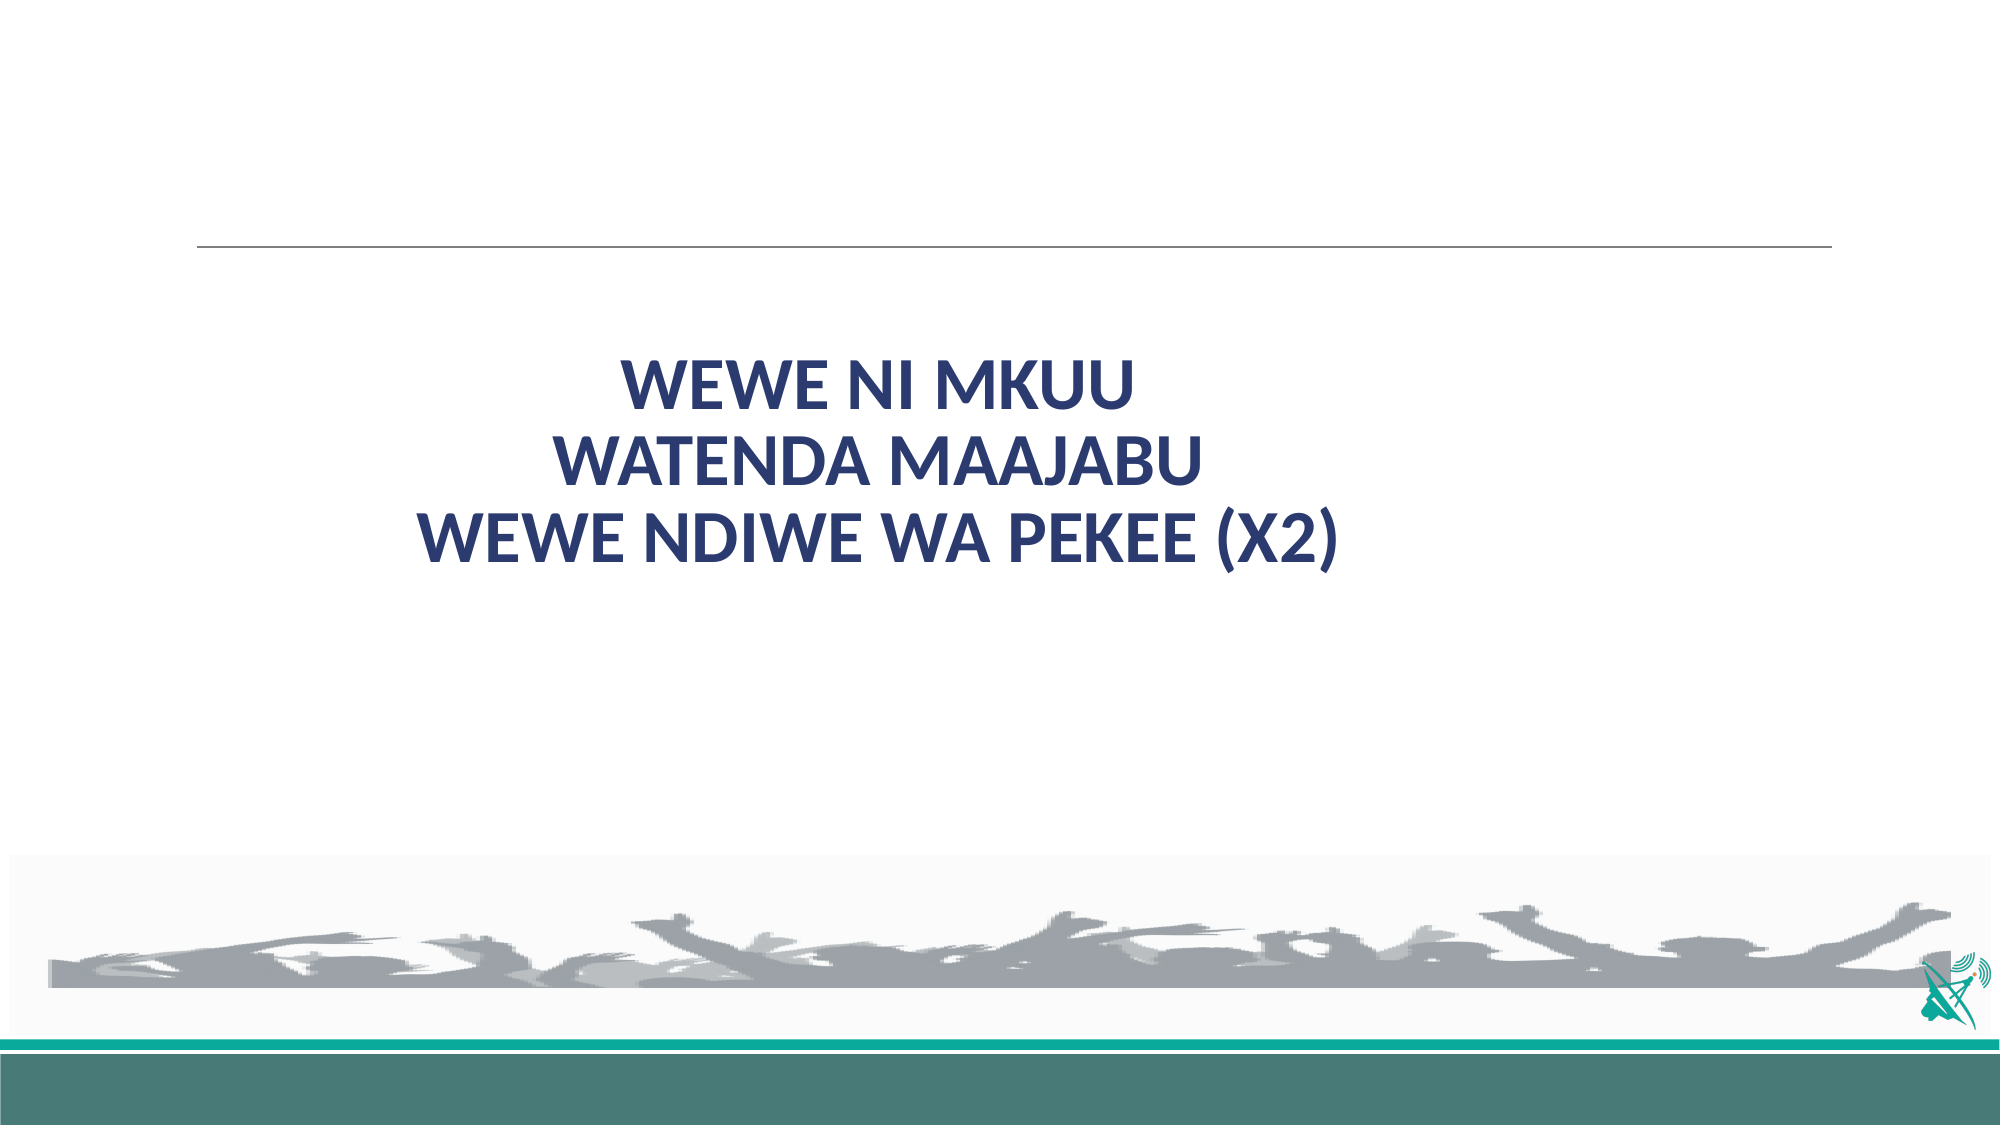

# WEWE NI MKUU WATENDA MAAJABU WEWE NDIWE WA PEKEE (X2)